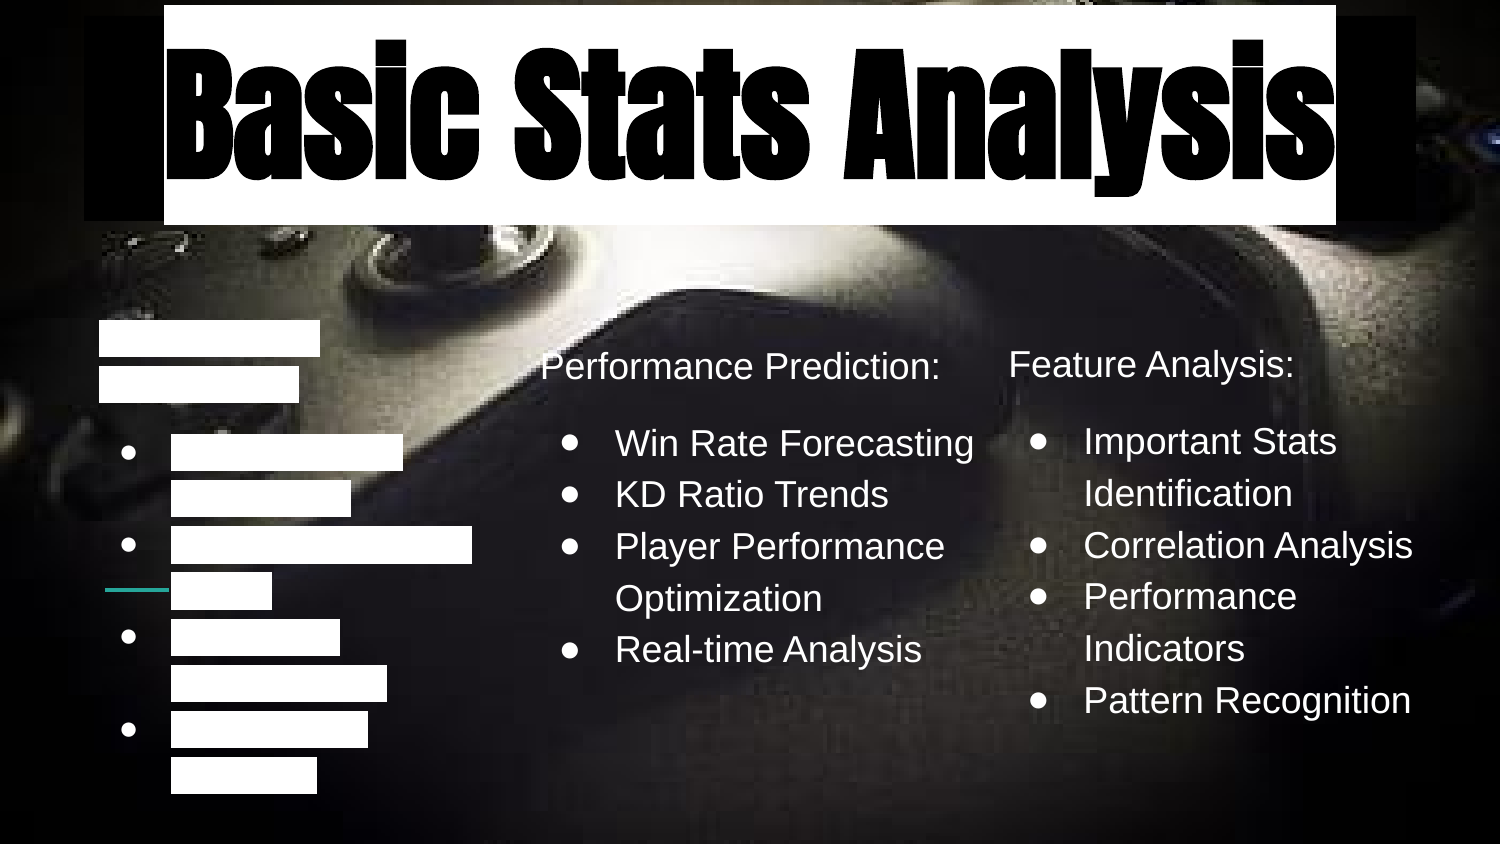

# Basic Stats Analysis
Deep Learning Components:
Neural Network Architecture
Batch Normalization Layers
Dropout for Regularization
Custom Loss Functions

Feature Analysis:
Important Stats Identification
Correlation Analysis
Performance Indicators
Pattern Recognition

Performance Prediction:
Win Rate Forecasting
KD Ratio Trends
Player Performance Optimization
Real-time Analysis